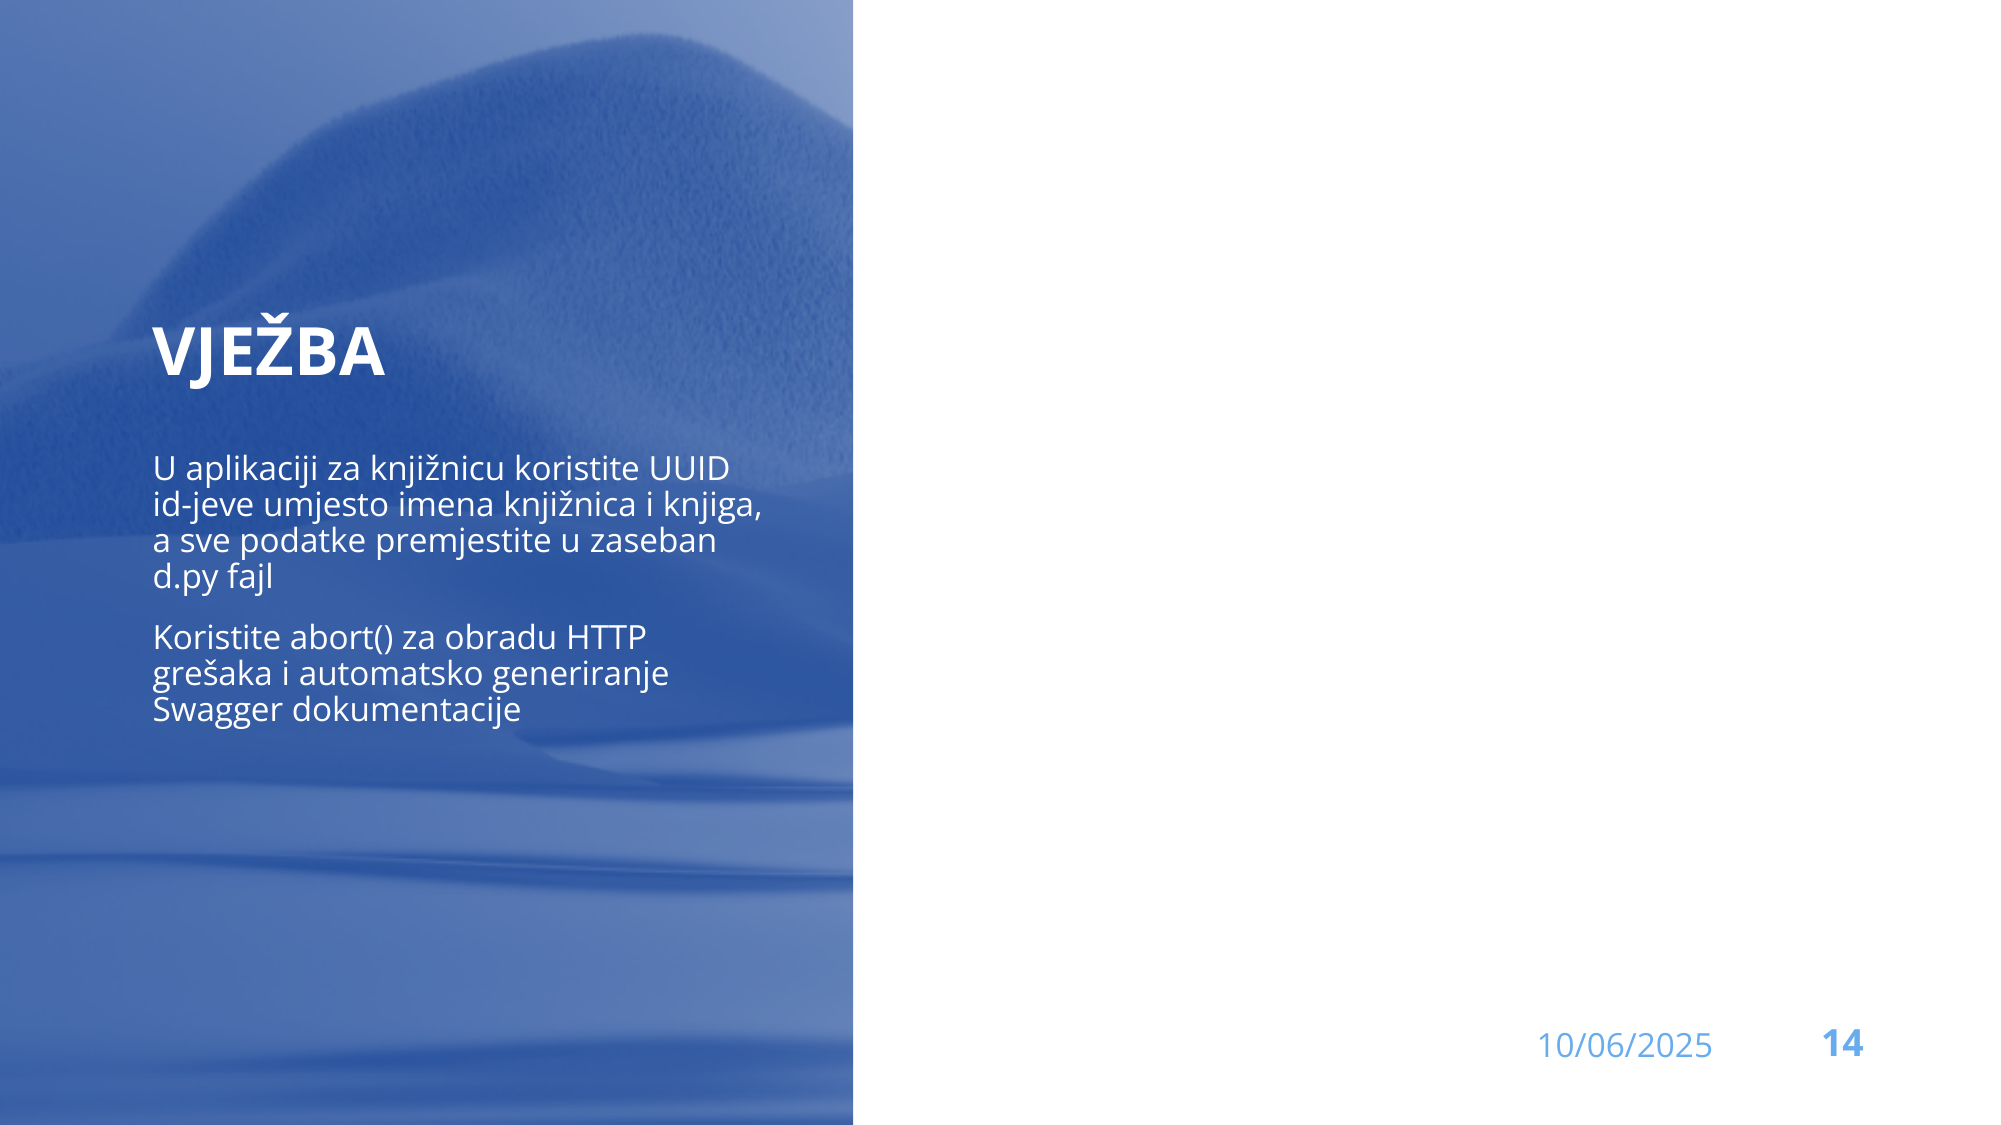

# VJEžba
U aplikaciji za knjižnicu koristite UUID id-jeve umjesto imena knjižnica i knjiga, a sve podatke premjestite u zaseban d.py fajl
Koristite abort() za obradu HTTP grešaka i automatsko generiranje Swagger dokumentacije